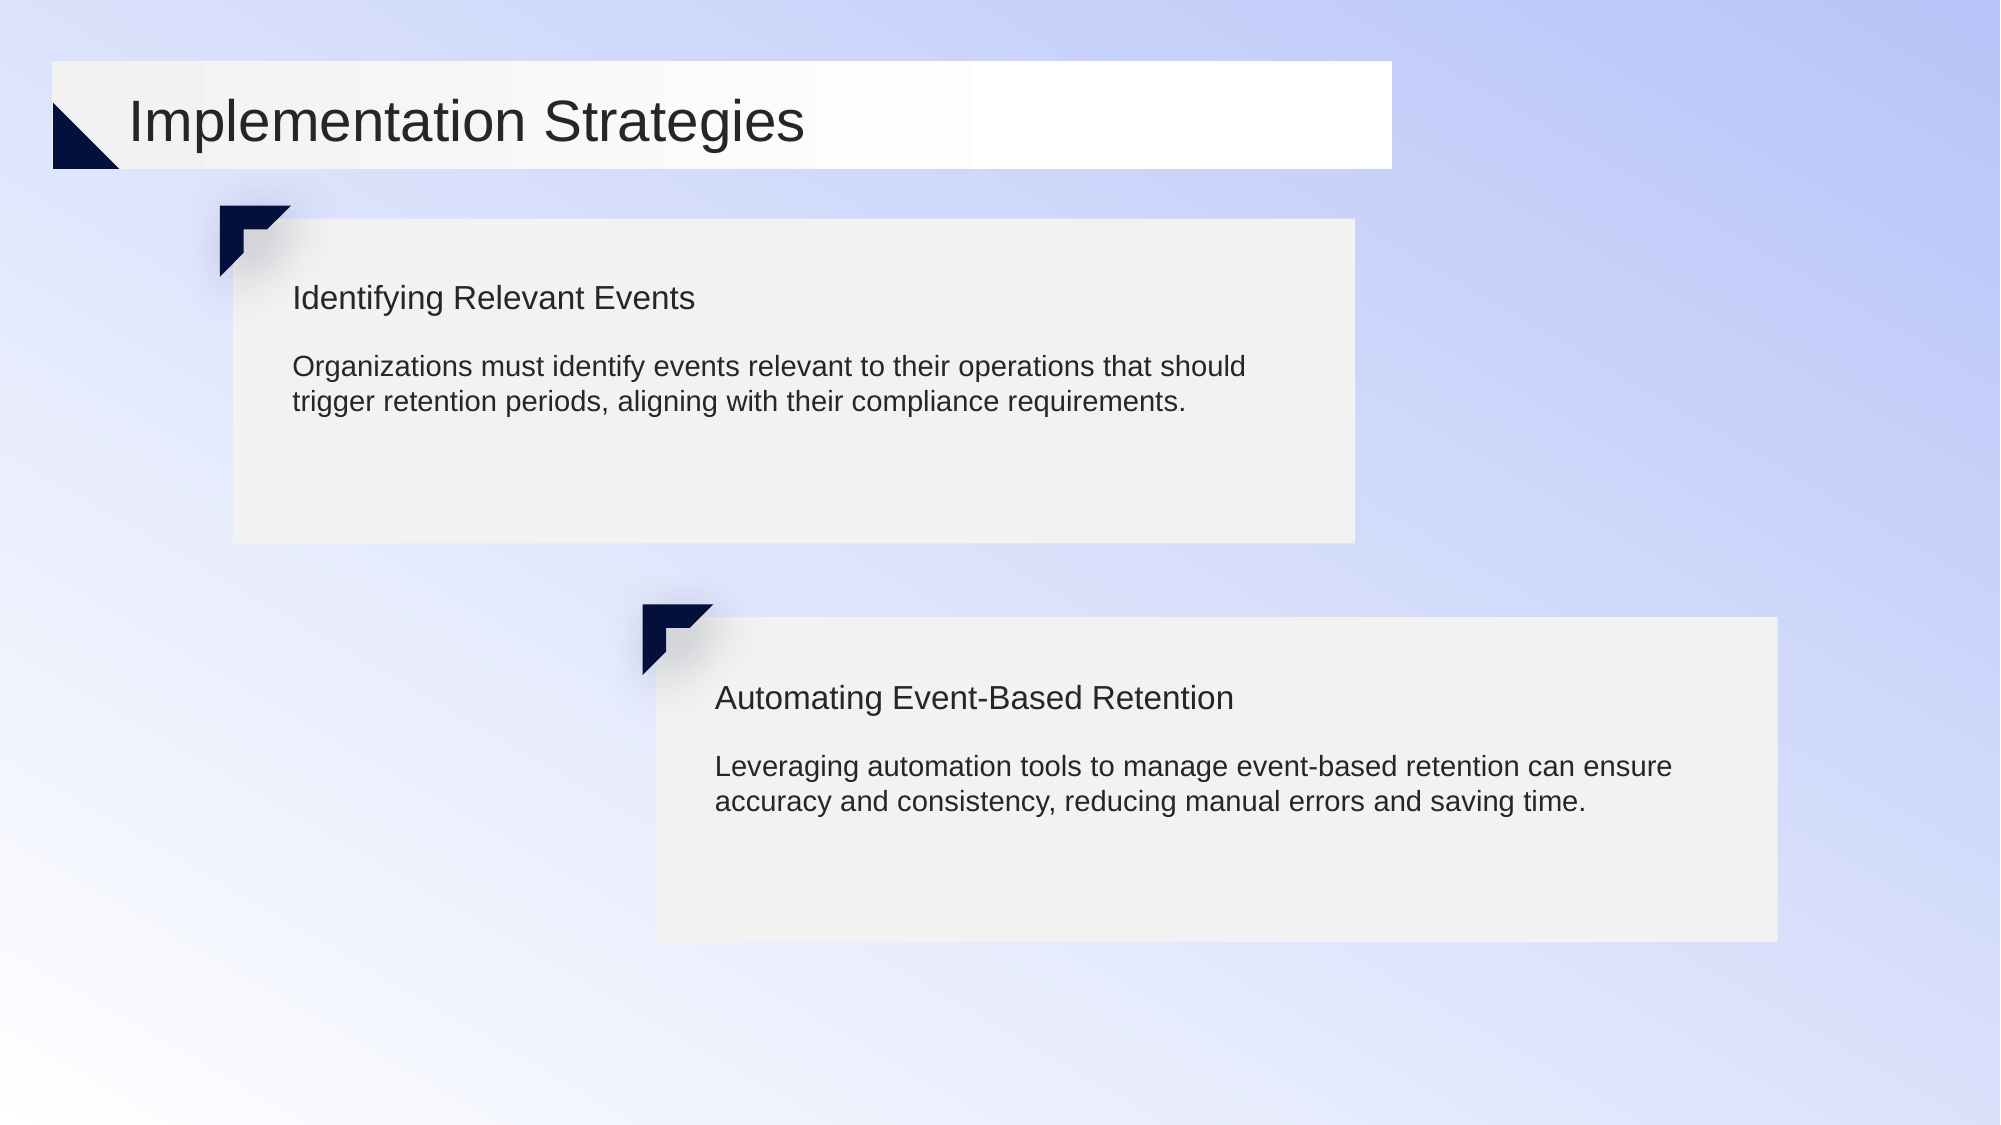

Implementation Strategies

Identifying Relevant Events
Organizations must identify events relevant to their operations that should trigger retention periods, aligning with their compliance requirements.

Automating Event-Based Retention
Leveraging automation tools to manage event-based retention can ensure accuracy and consistency, reducing manual errors and saving time.